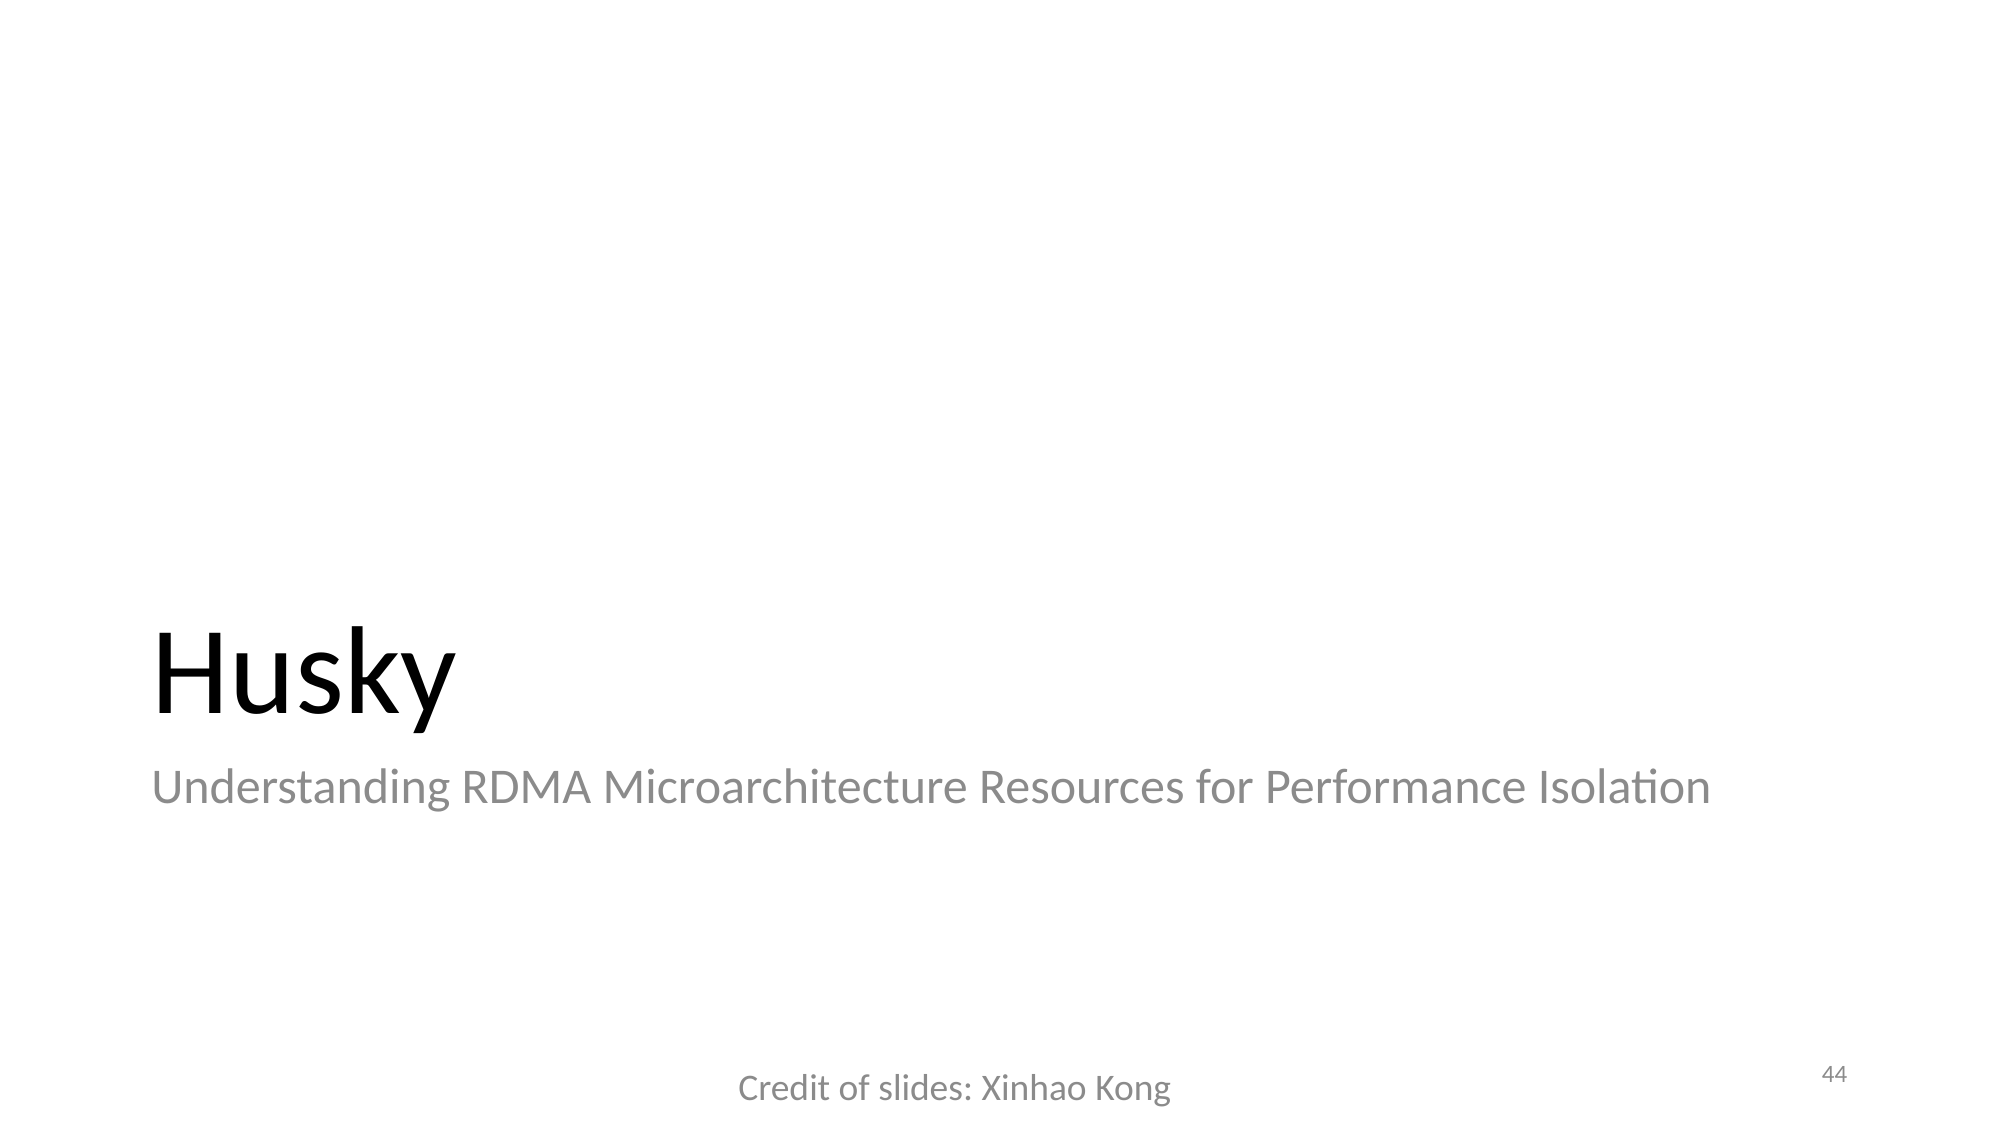

# Husky
Understanding RDMA Microarchitecture Resources for Performance Isolation

44
Credit of slides: Xinhao Kong